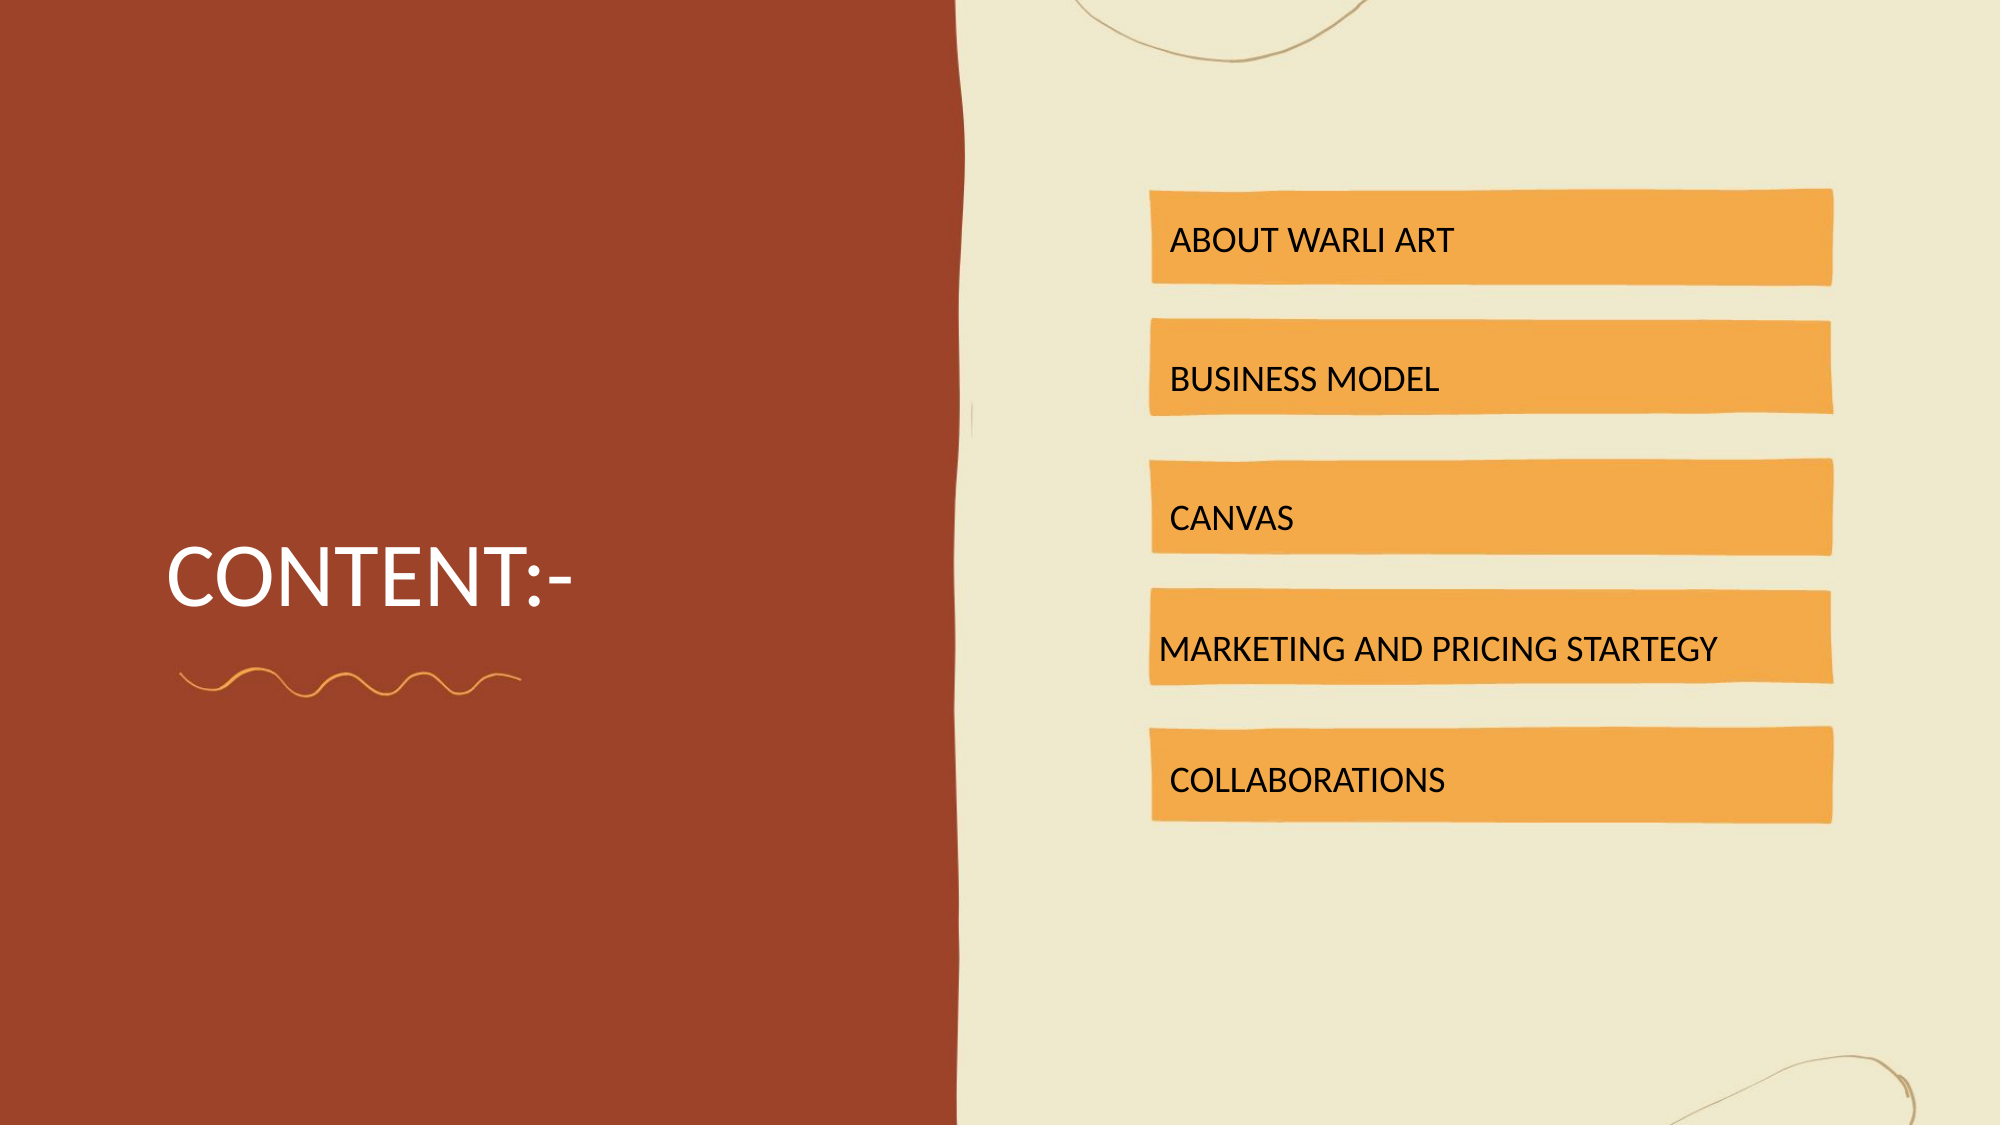

ABOUT WARLI ART
BUSINESS MODEL
# CONTENT:-
CANVAS
MARKETING AND PRICING STARTEGY
COLLABORATIONS